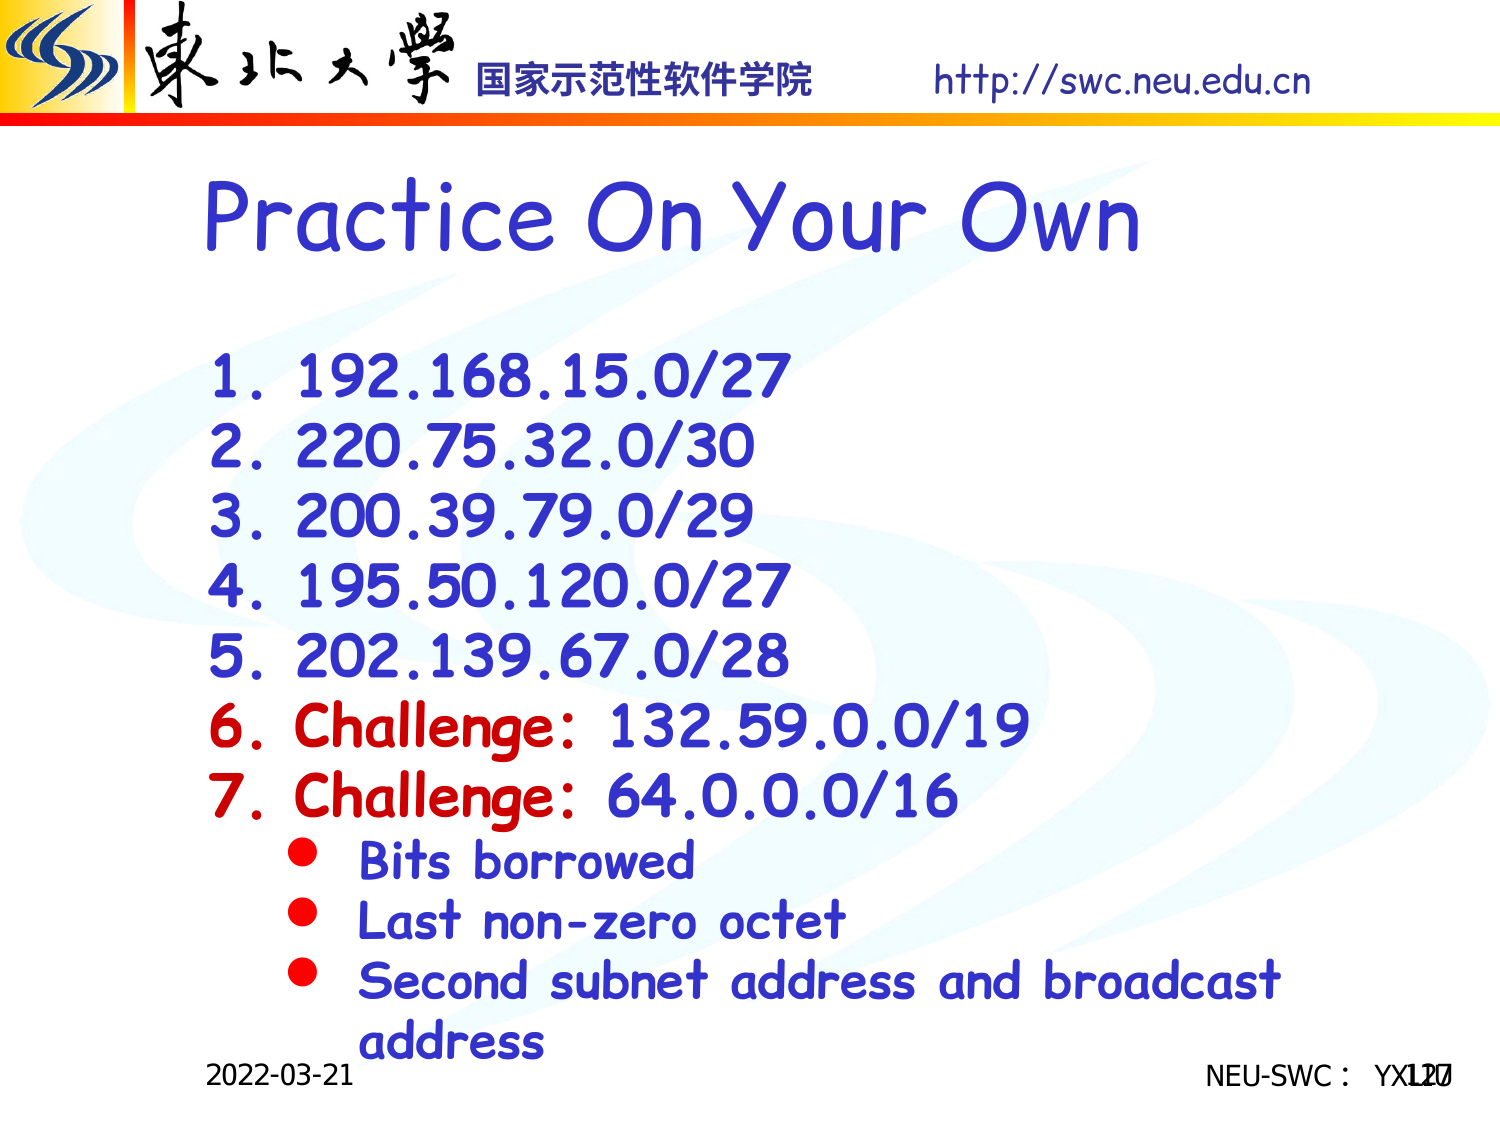

# Practice On Your Own
1. 192.168.15.0/27
2. 220.75.32.0/30
3. 200.39.79.0/29
4. 195.50.120.0/27
5. 202.139.67.0/28
6. Challenge: 132.59.0.0/19
7. Challenge: 64.0.0.0/16
Bits borrowed
Last non-zero octet
Second subnet address and broadcast address
2022-03-21
NEU-SWC：YXLIU
127